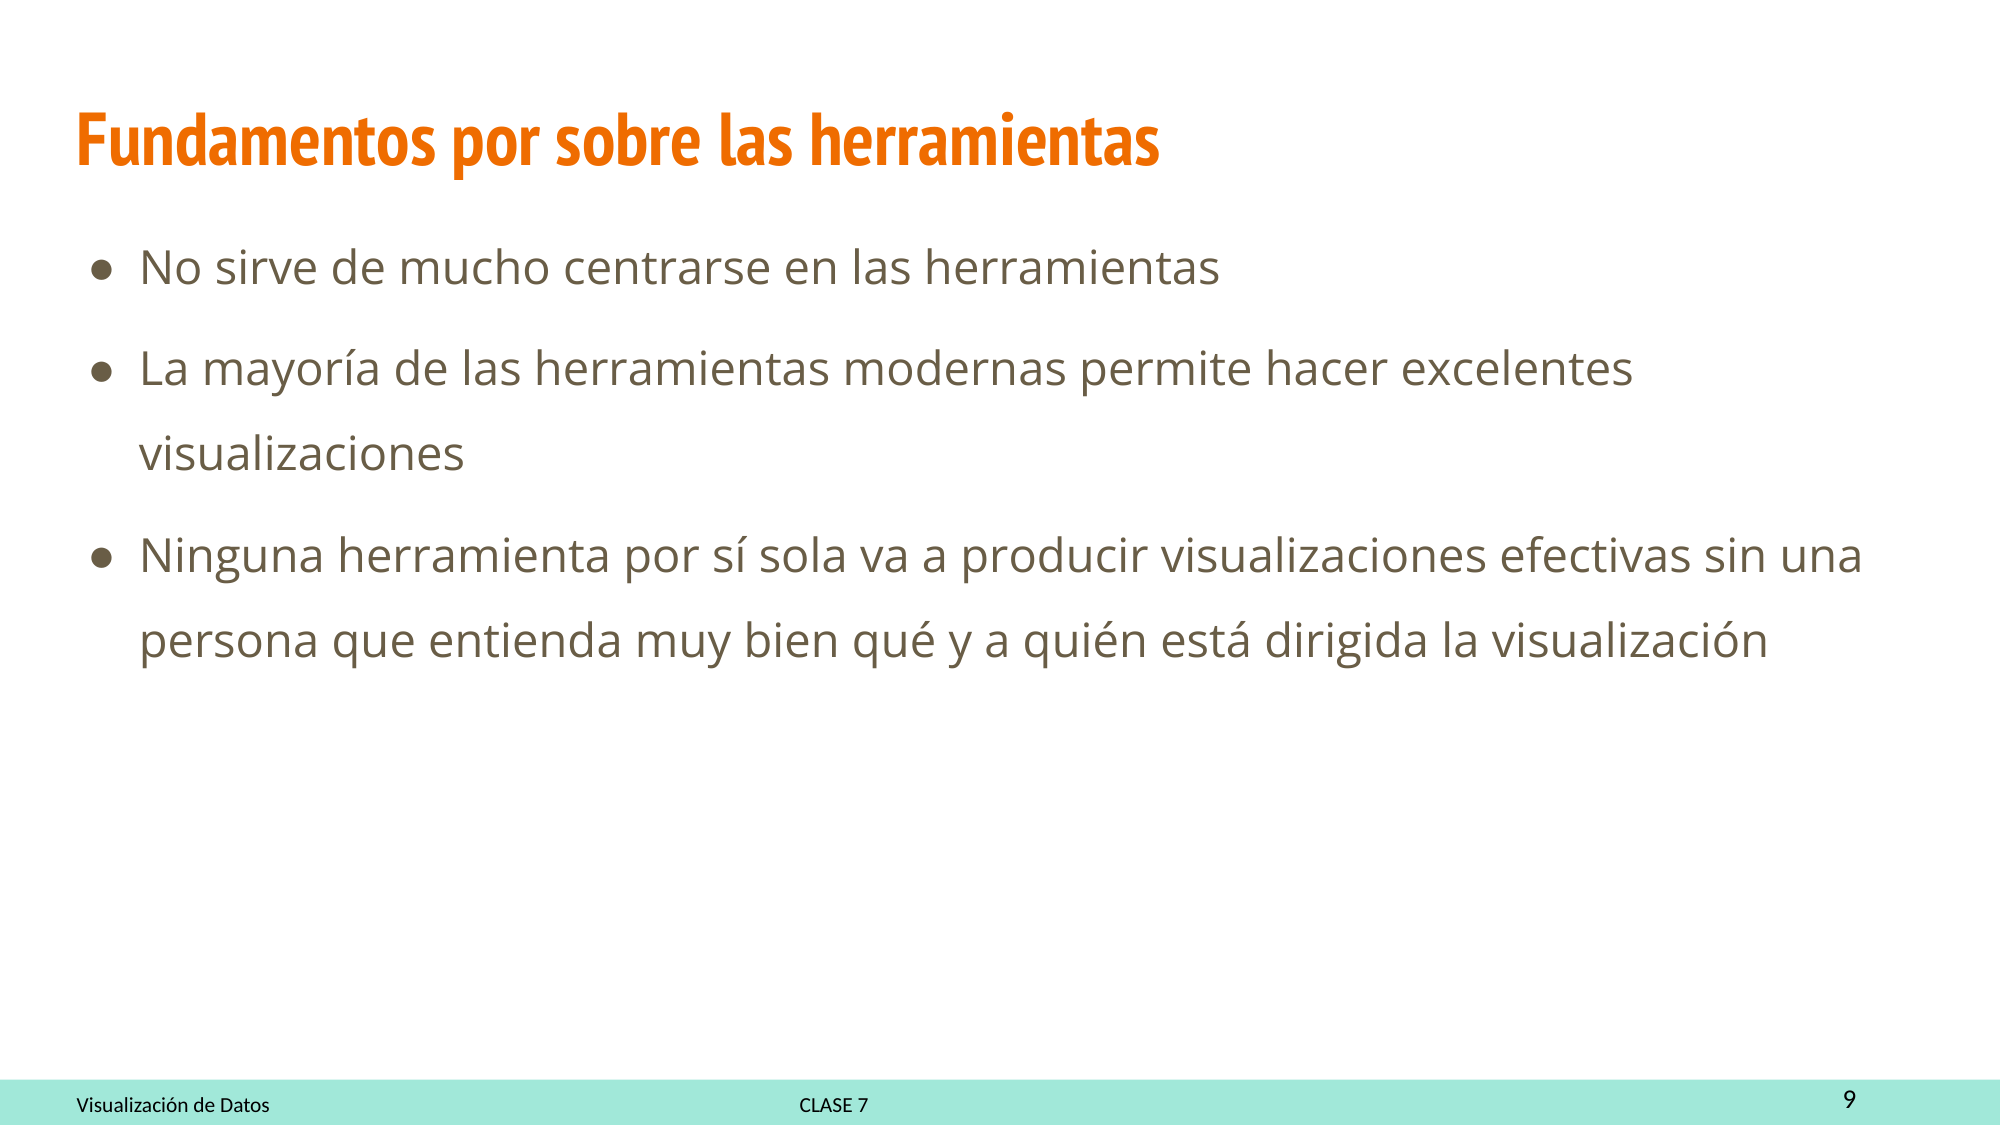

# Fundamentos por sobre las herramientas
No sirve de mucho centrarse en las herramientas
La mayoría de las herramientas modernas permite hacer excelentes visualizaciones
Ninguna herramienta por sí sola va a producir visualizaciones efectivas sin una persona que entienda muy bien qué y a quién está dirigida la visualización